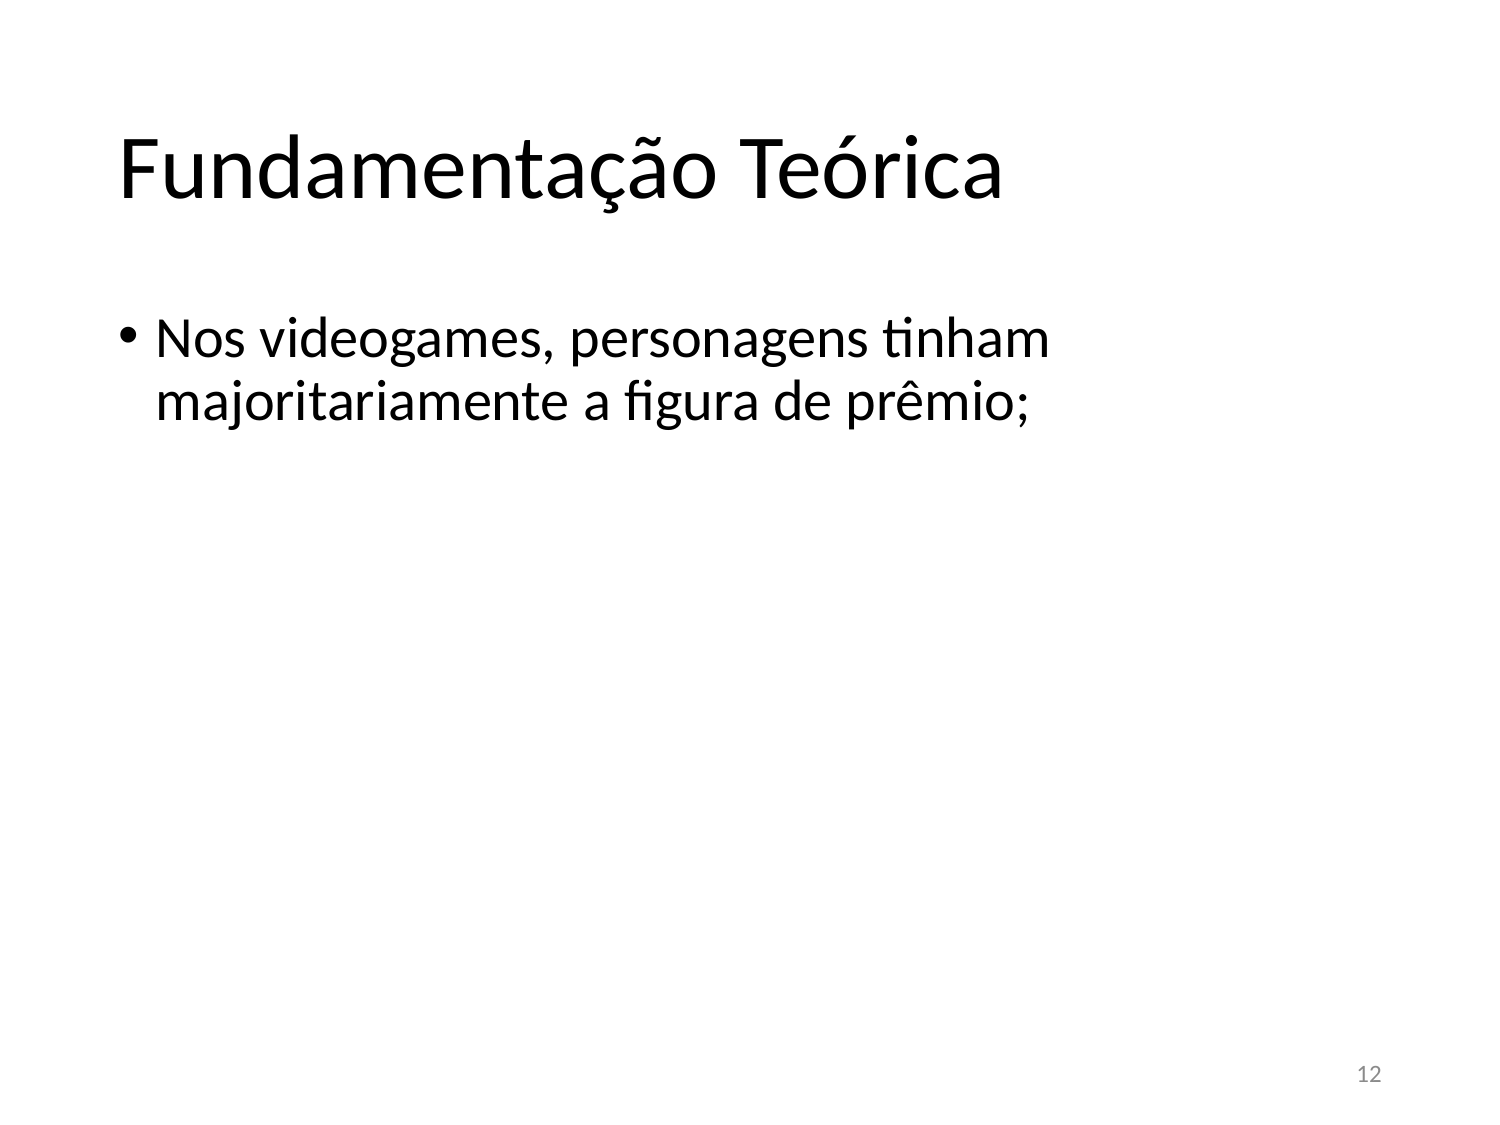

# Fundamentação Teórica
Nos videogames, personagens tinham majoritariamente a figura de prêmio;

12